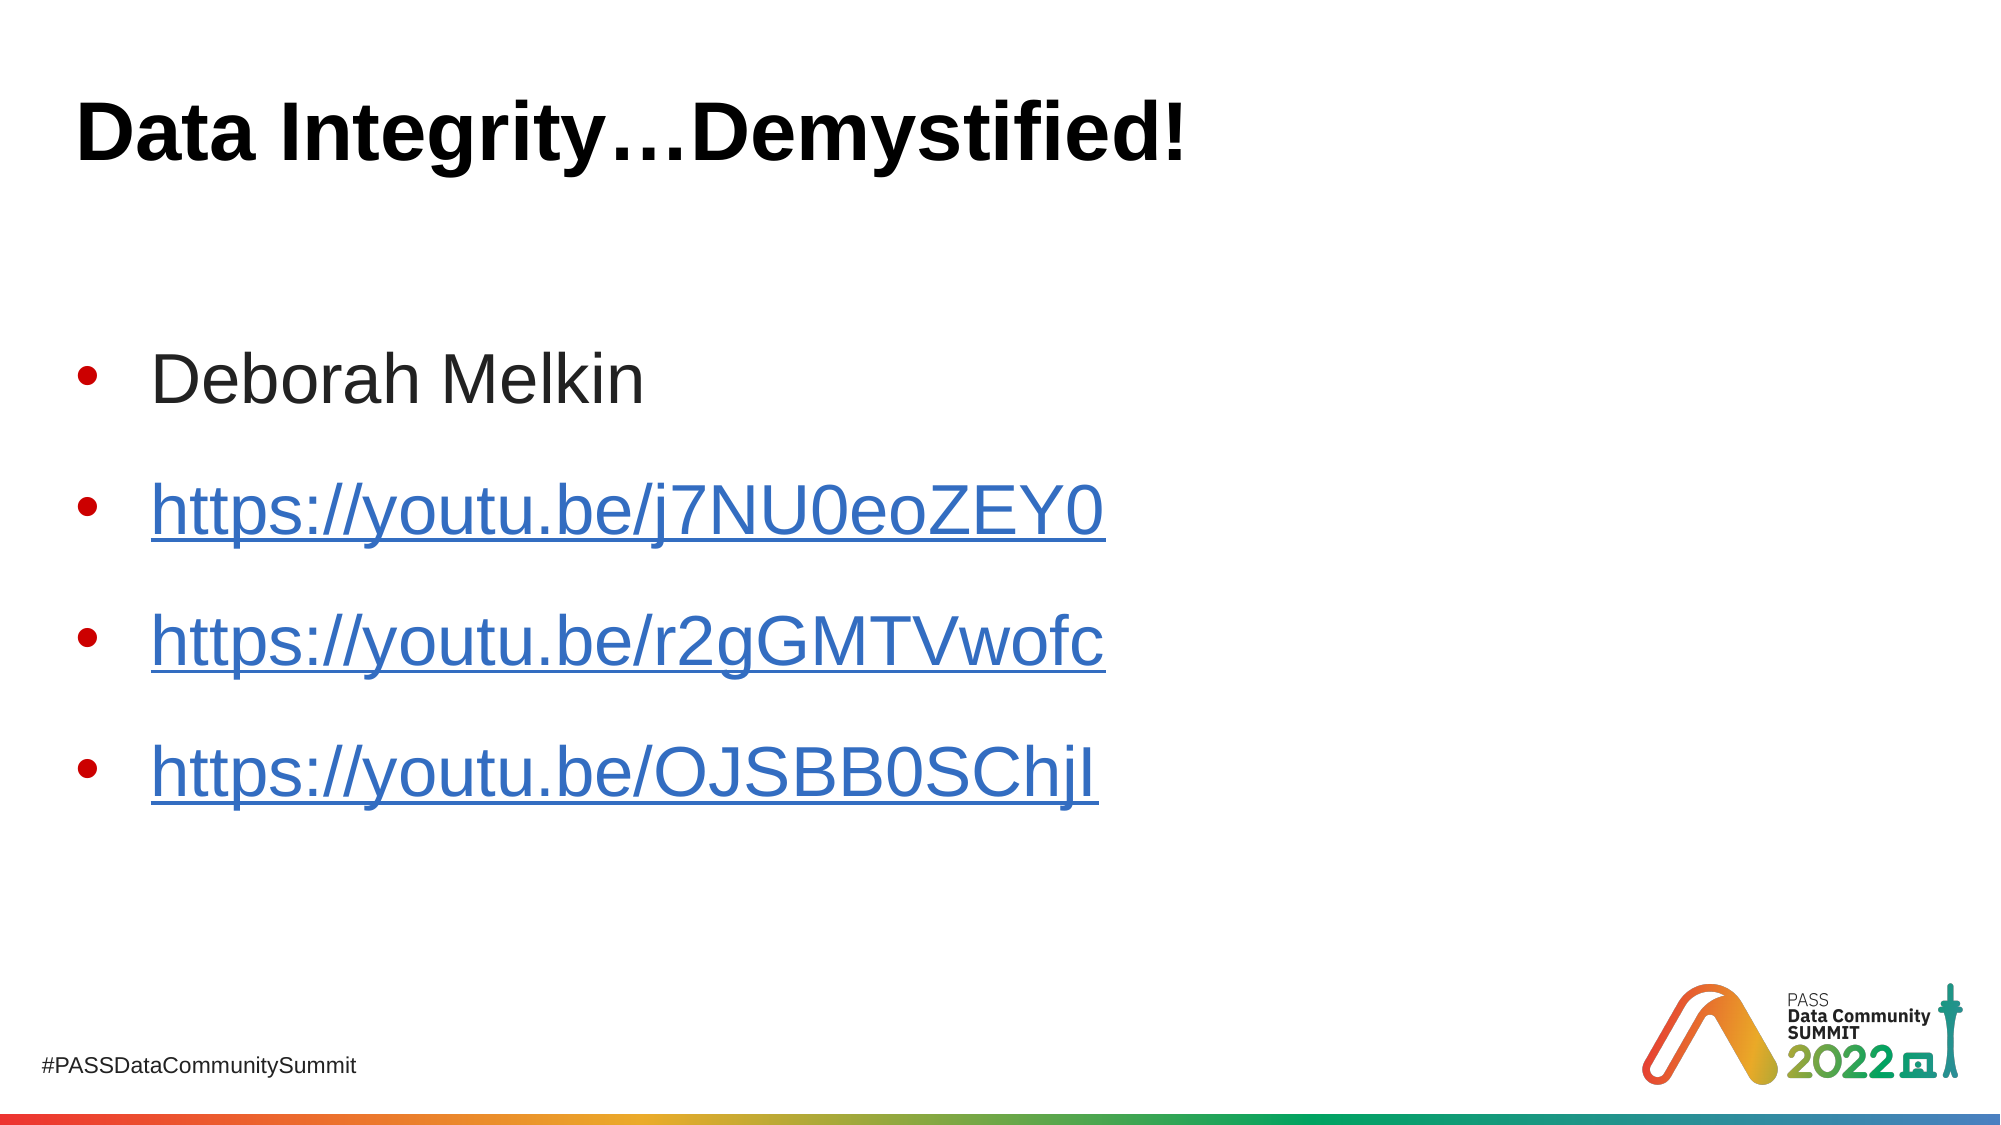

# Data Integrity…Demystified!
Deborah Melkin
https://youtu.be/j7NU0eoZEY0
https://youtu.be/r2gGMTVwofc
https://youtu.be/OJSBB0SChjI